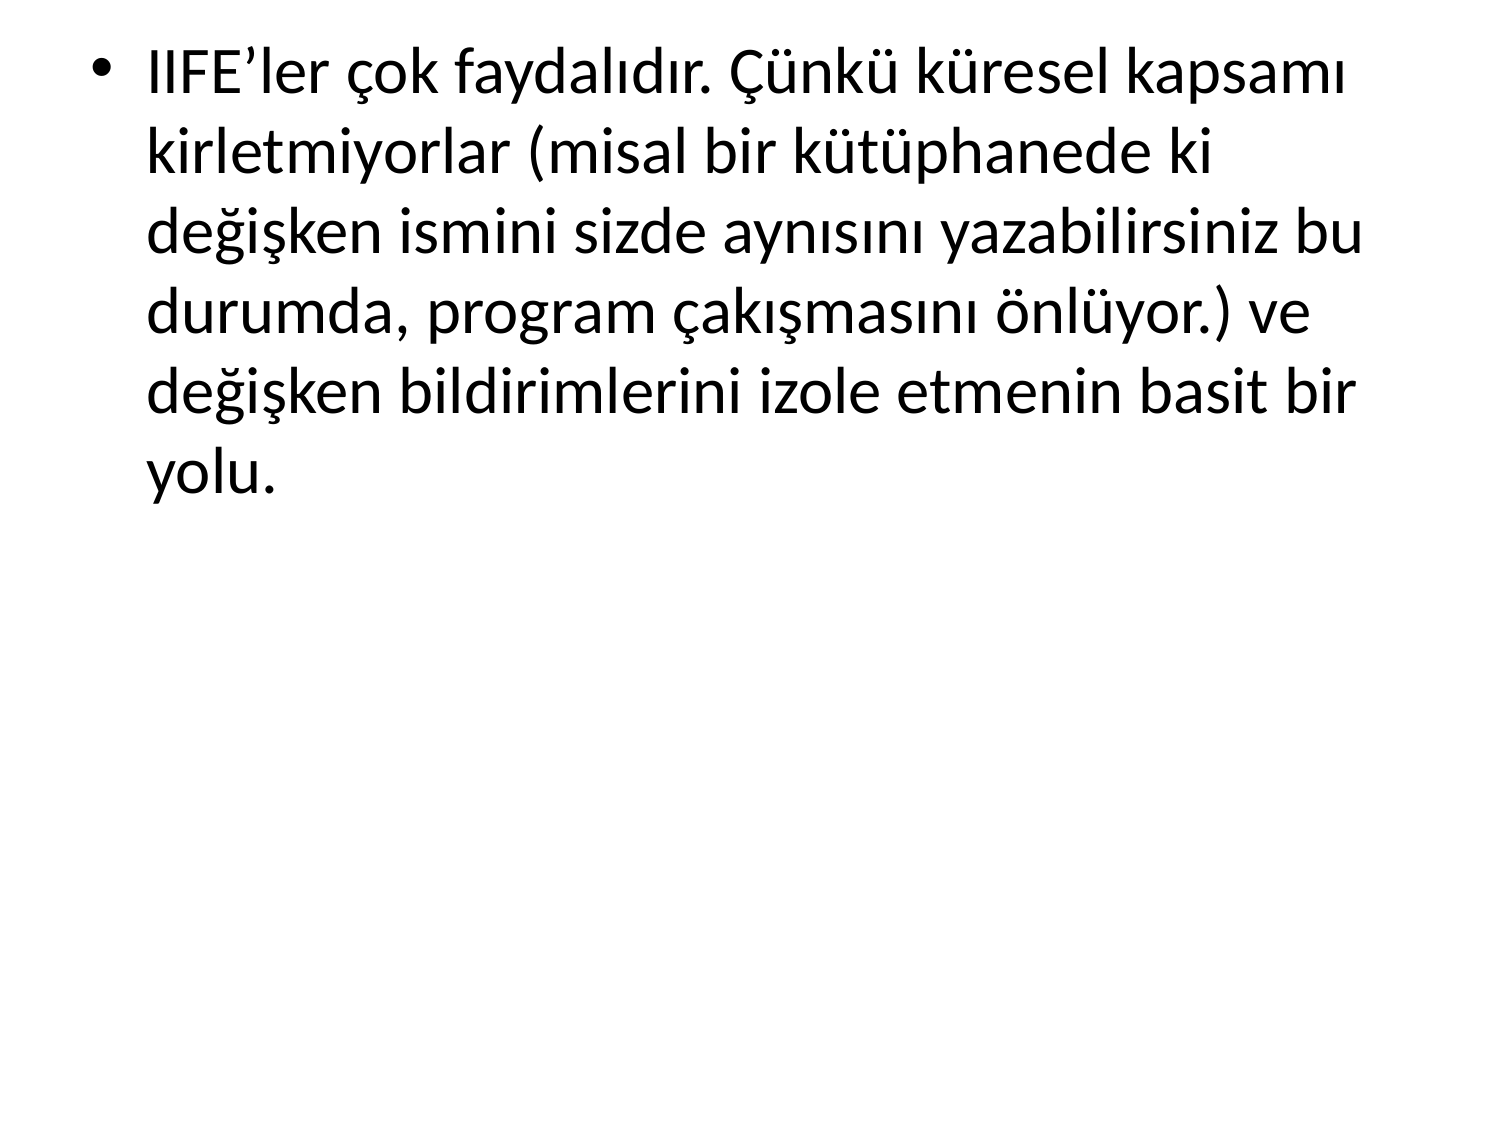

IIFE’ler çok faydalıdır. Çünkü küresel kapsamı kirletmiyorlar (misal bir kütüphanede ki değişken ismini sizde aynısını yazabilirsiniz bu durumda, program çakışmasını önlüyor.) ve değişken bildirimlerini izole etmenin basit bir yolu.